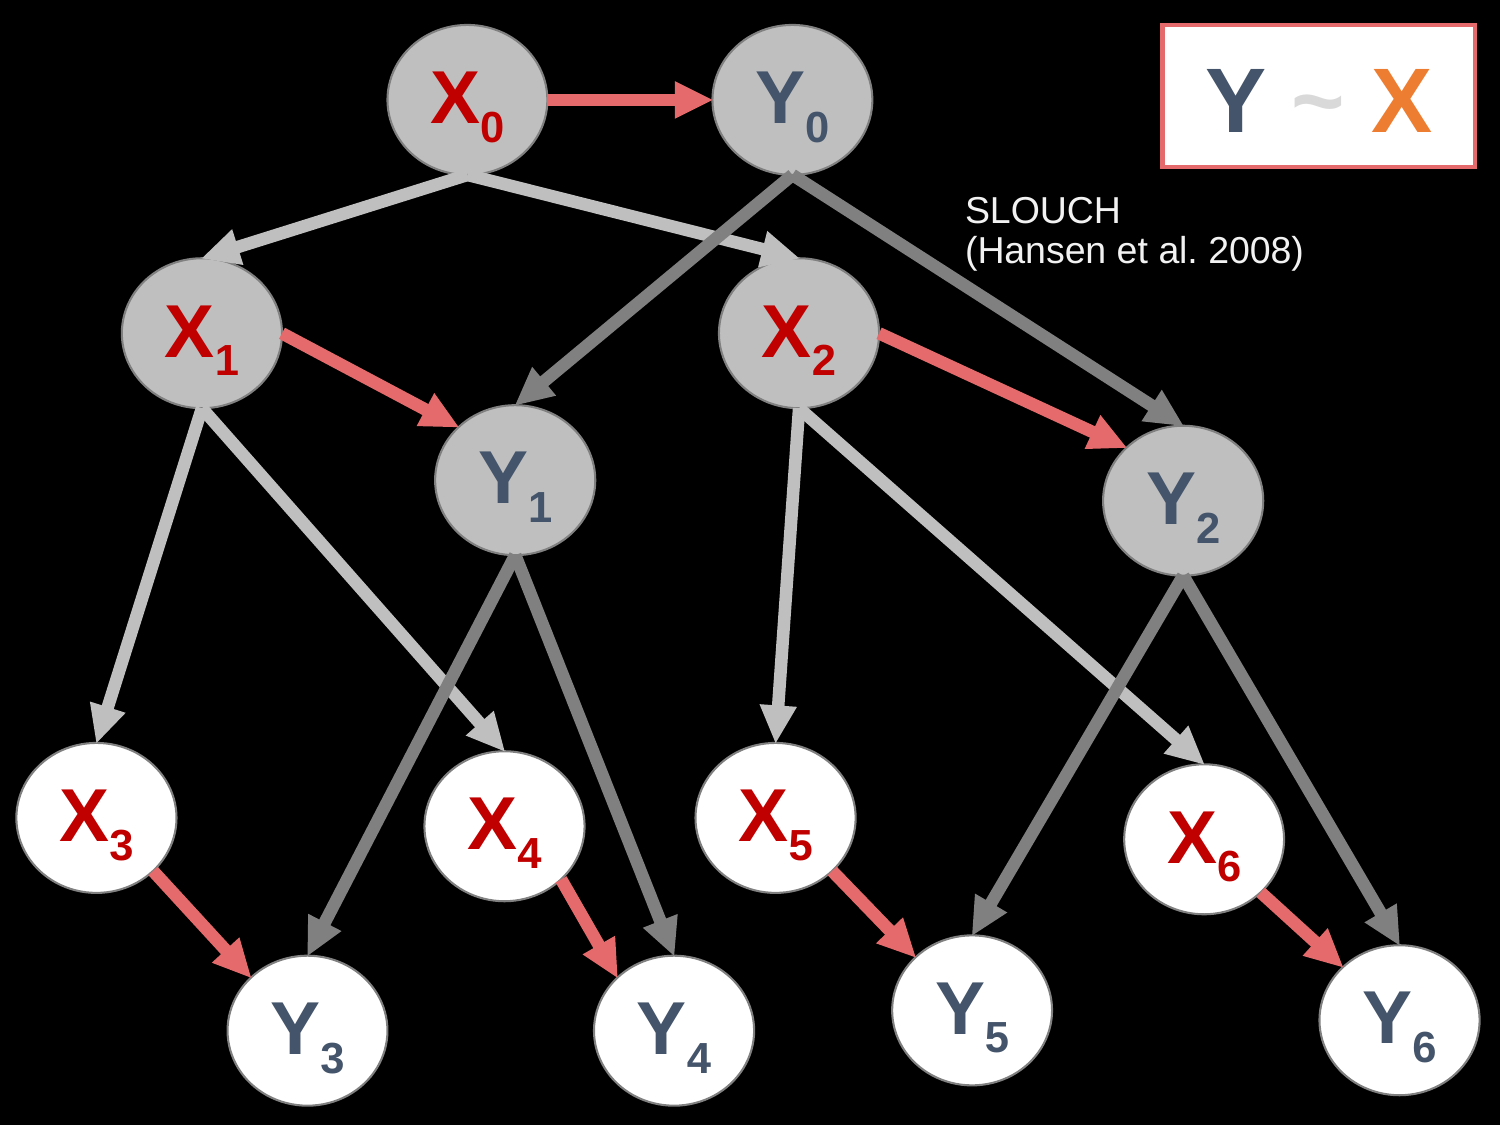

X0
Y0
Y ~ X
# SLOUCH (Hansen et al. 2008)
X1
X2
Y1
Y2
X3
X5
X4
X6
Y5
Y6
Y3
Y4